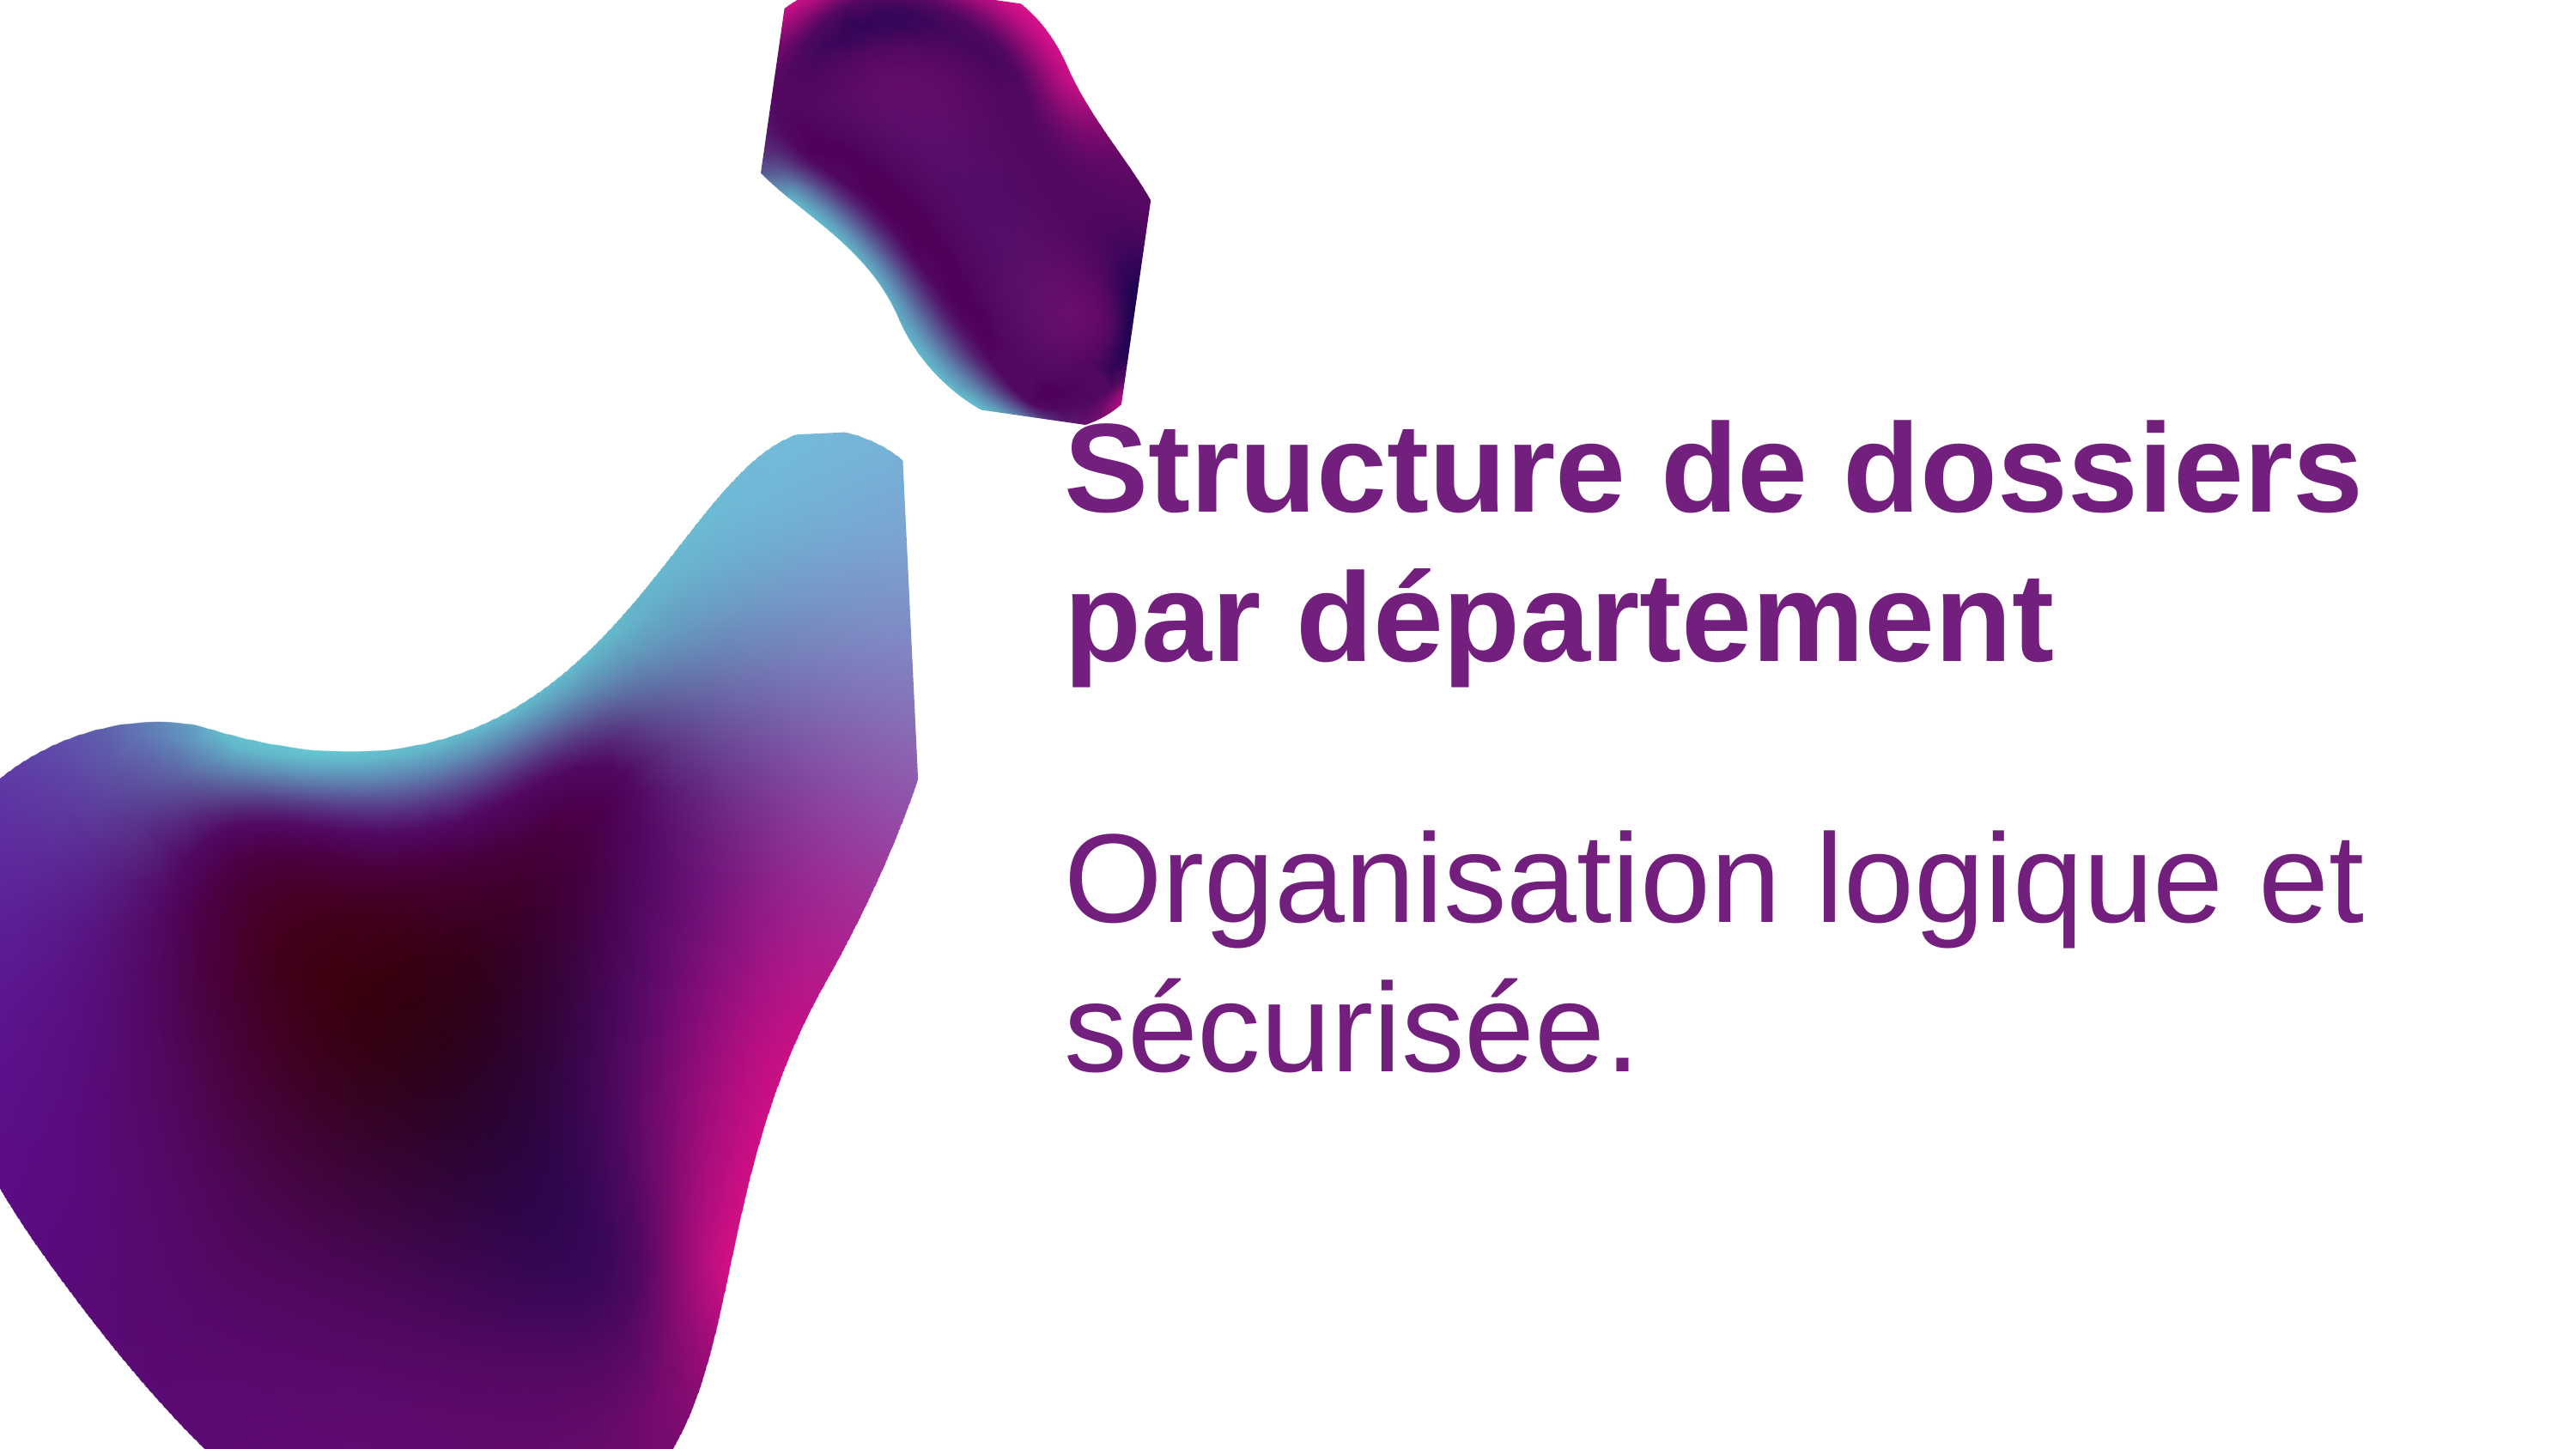

Structure de dossiers par département

Organisation logique et sécurisée.